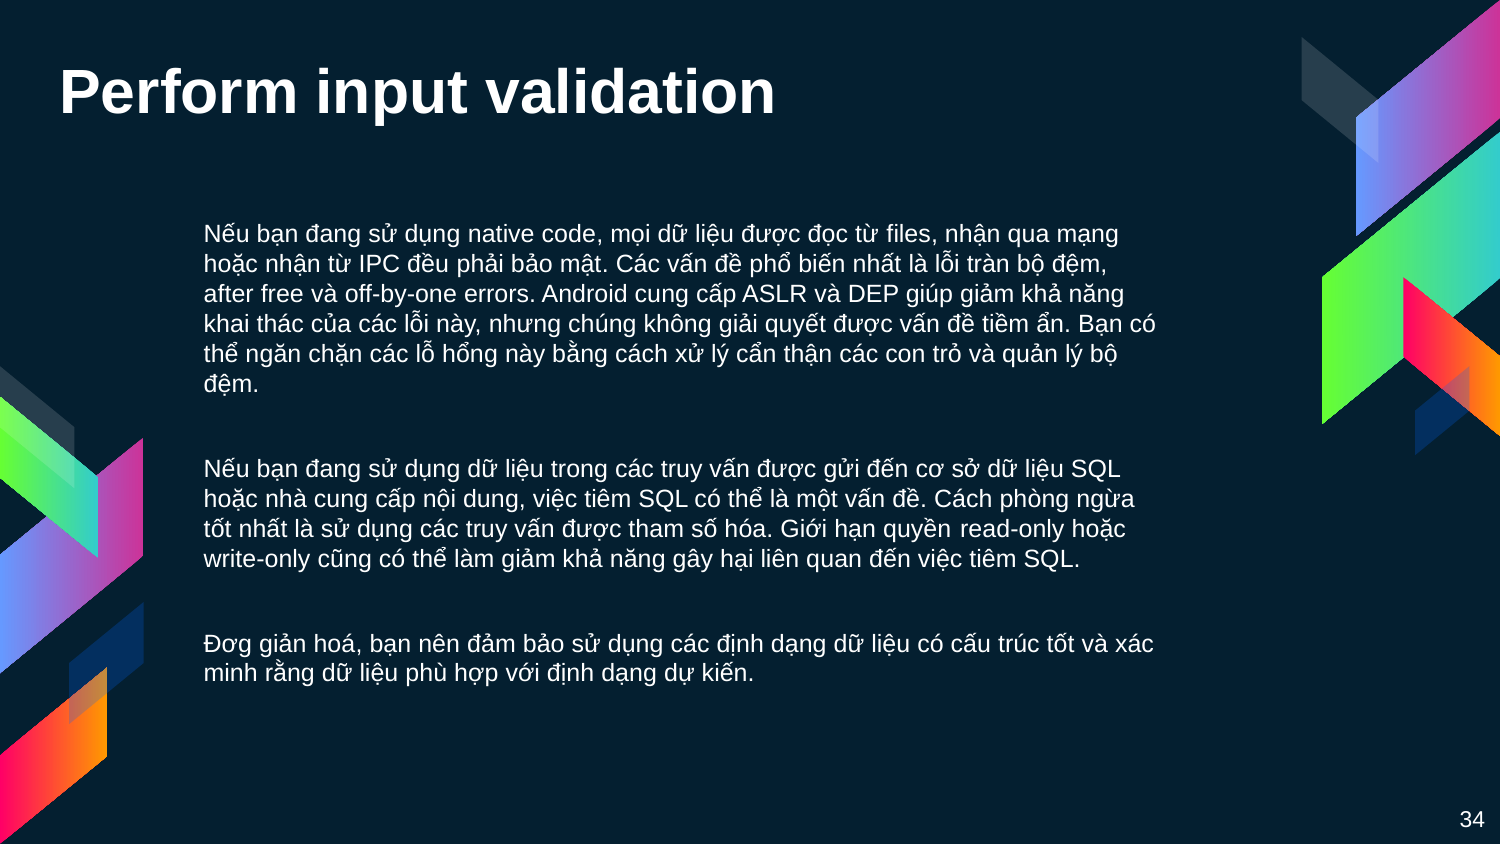

Perform input validation
Nếu bạn đang sử dụng native code, mọi dữ liệu được đọc từ files, nhận qua mạng hoặc nhận từ IPC đều phải bảo mật. Các vấn đề phổ biến nhất là lỗi tràn bộ đệm, after free và off-by-one errors. Android cung cấp ASLR và DEP giúp giảm khả năng khai thác của các lỗi này, nhưng chúng không giải quyết được vấn đề tiềm ẩn. Bạn có thể ngăn chặn các lỗ hổng này bằng cách xử lý cẩn thận các con trỏ và quản lý bộ đệm.

Nếu bạn đang sử dụng dữ liệu trong các truy vấn được gửi đến cơ sở dữ liệu SQL hoặc nhà cung cấp nội dung, việc tiêm SQL có thể là một vấn đề. Cách phòng ngừa tốt nhất là sử dụng các truy vấn được tham số hóa. Giới hạn quyền read-only hoặc write-only cũng có thể làm giảm khả năng gây hại liên quan đến việc tiêm SQL.

Đơg giản hoá, bạn nên đảm bảo sử dụng các định dạng dữ liệu có cấu trúc tốt và xác minh rằng dữ liệu phù hợp với định dạng dự kiến.
34